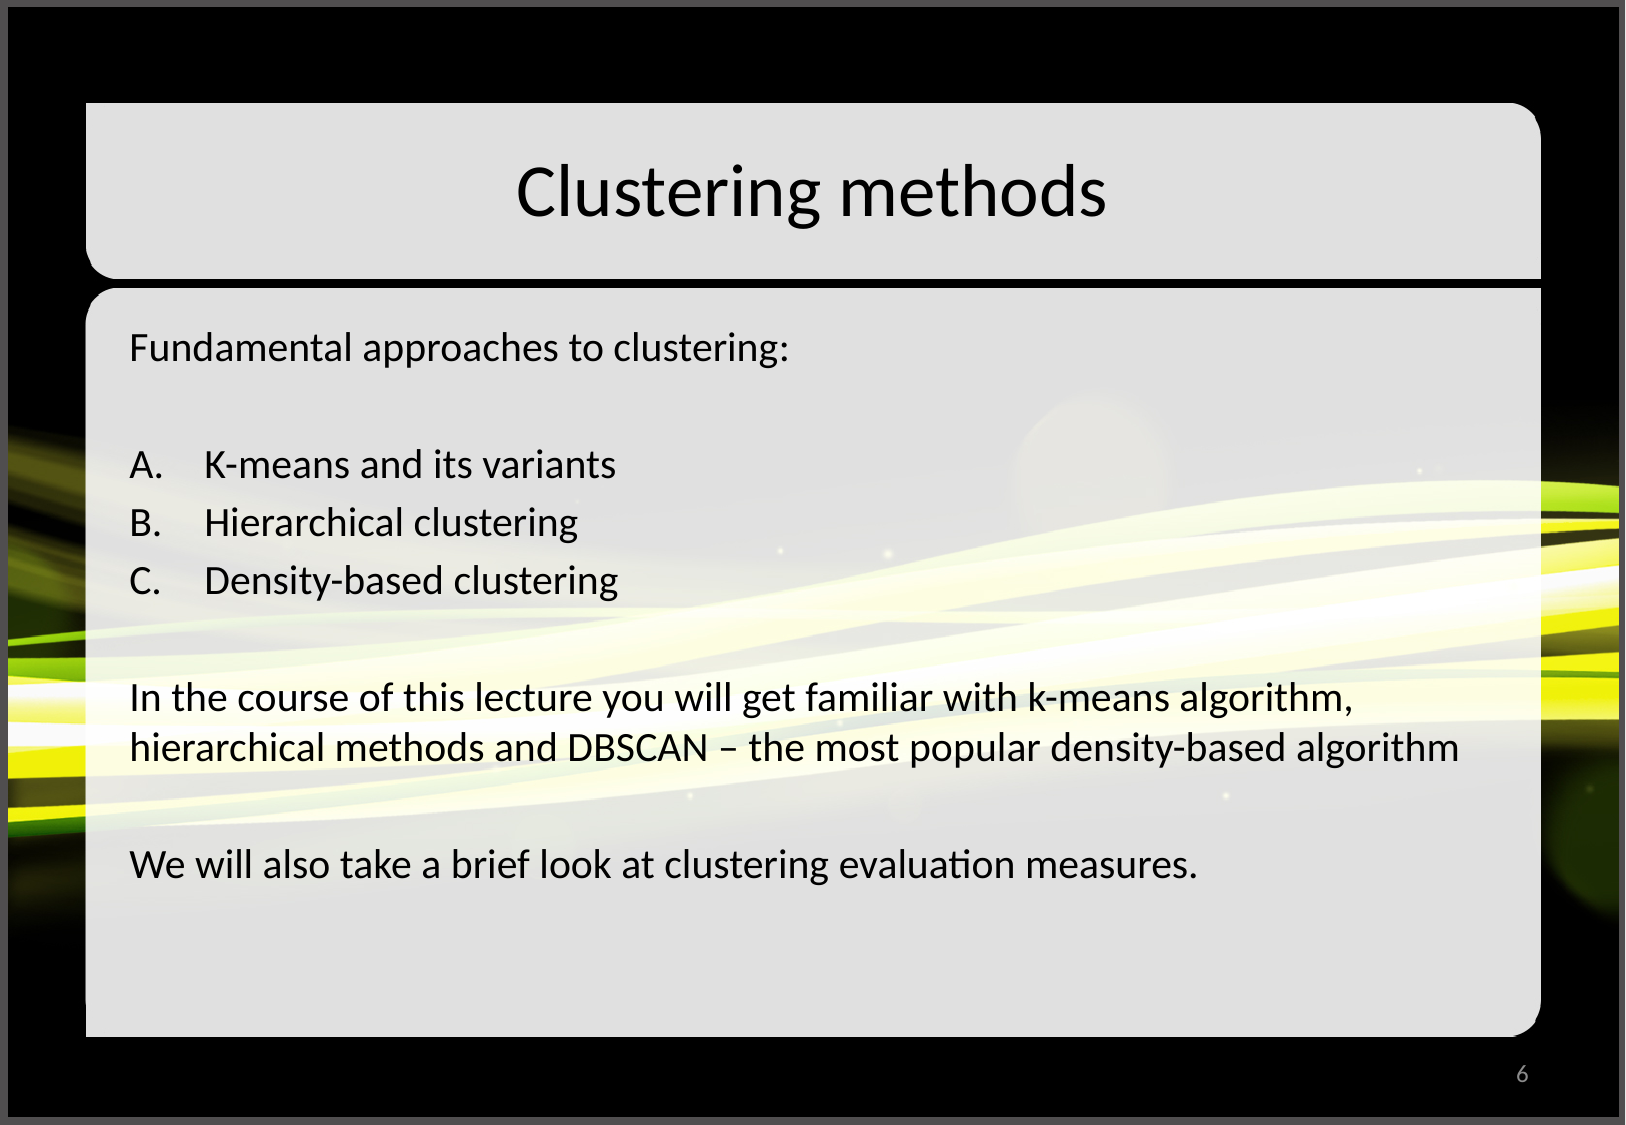

# Clustering methods
Fundamental approaches to clustering:

K-means and its variants
Hierarchical clustering
Density-based clustering

In the course of this lecture you will get familiar with k-means algorithm, hierarchical methods and DBSCAN – the most popular density-based algorithm

We will also take a brief look at clustering evaluation measures.
6